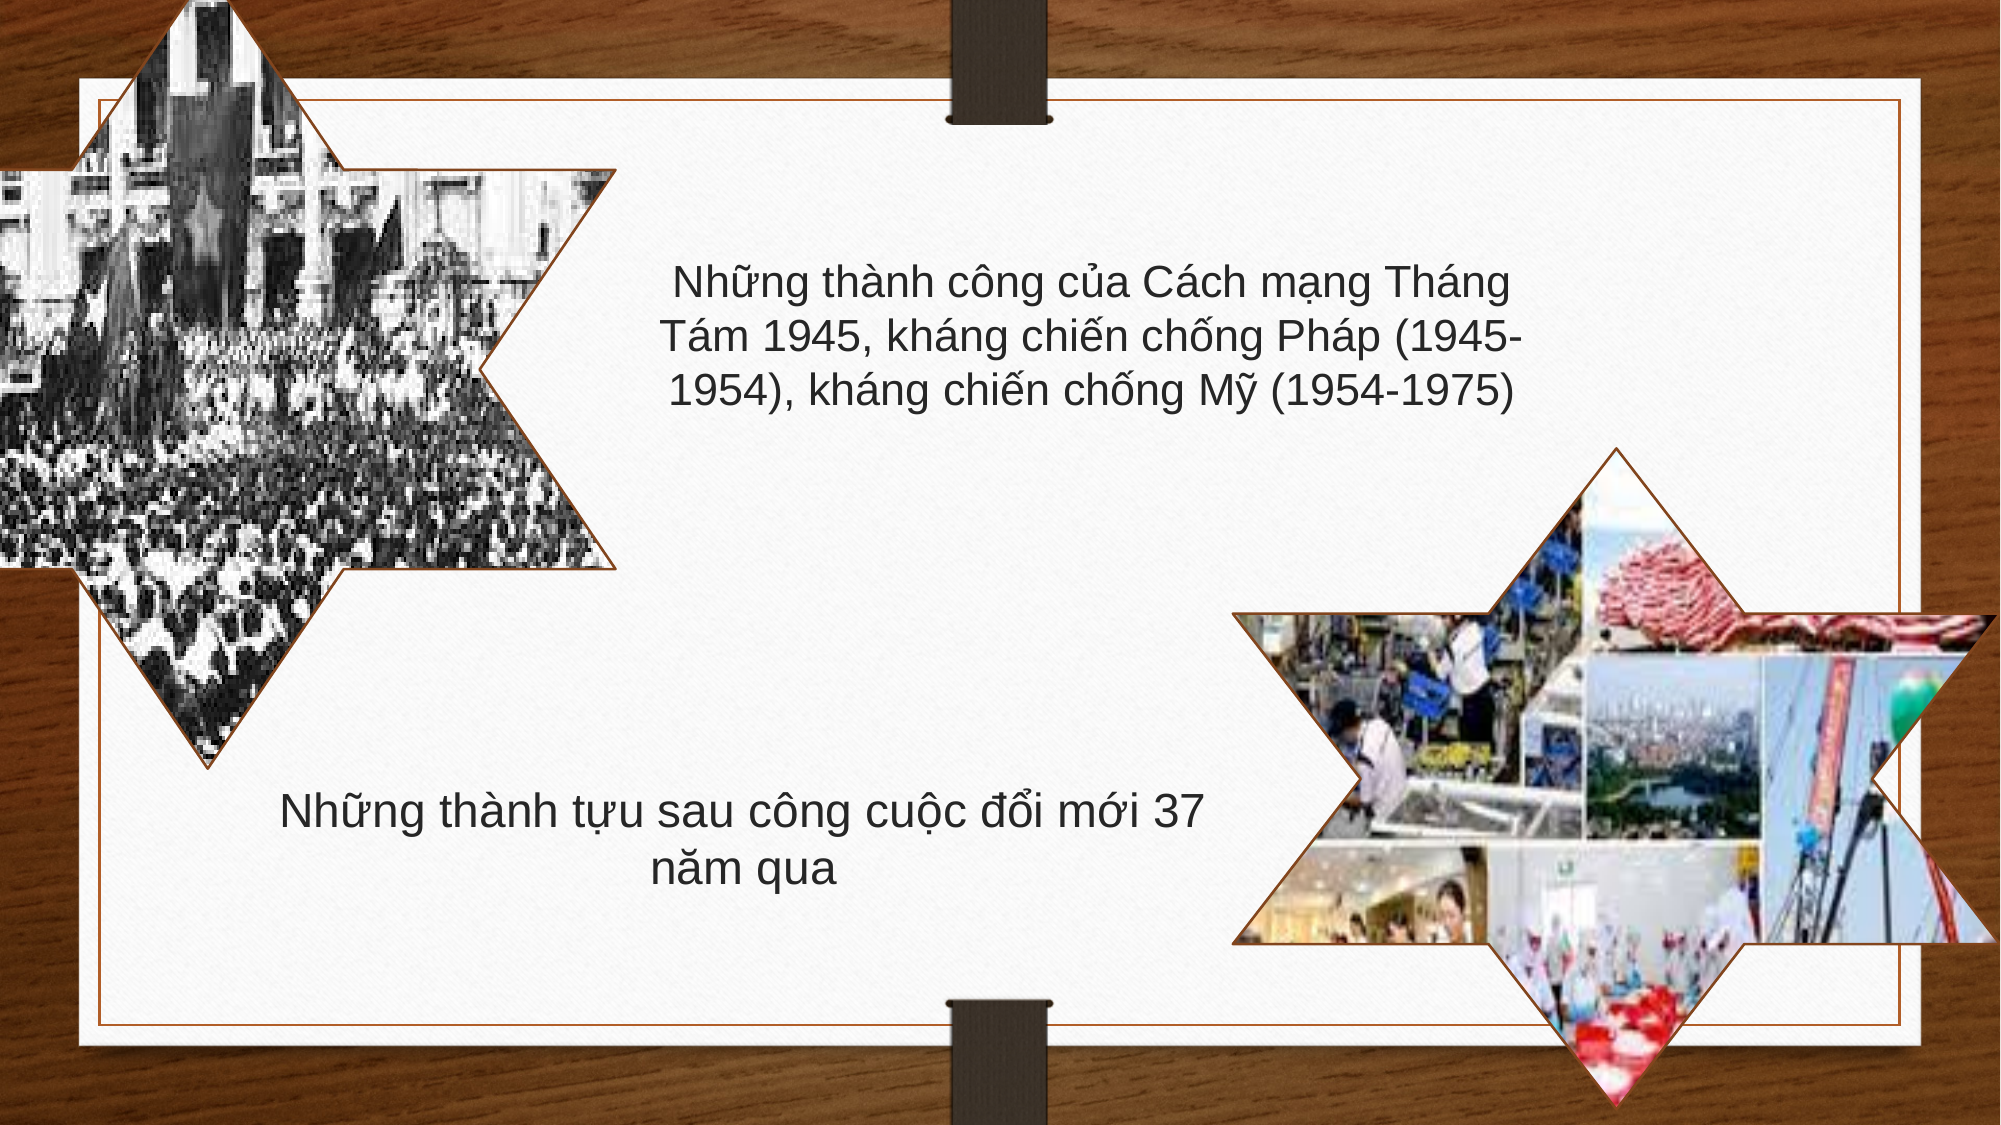

Những thành công của Cách mạng Tháng Tám 1945, kháng chiến chống Pháp (1945-1954), kháng chiến chống Mỹ (1954-1975)

Những thành tựu sau công cuộc đổi mới 37 năm qua